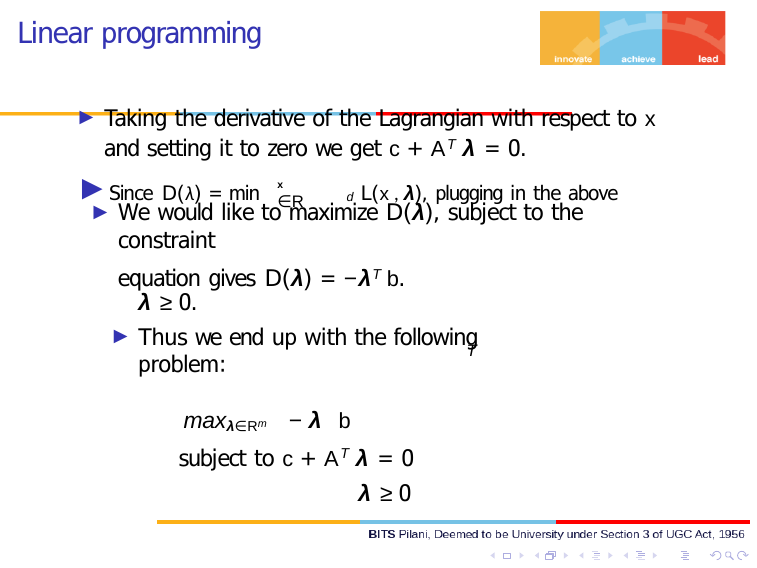

# Linear programming
Taking the derivative of the Lagrangian with respect to x and setting it to zero we get c + AT λ = 0.
Since D(λ) = min	d L(x , λ), plugging in the above
x ∈R
We would like to maximize D(λ), subject to the constraint
equation gives D(λ) = −λT b.
λ ≥ 0.
Thus we end up with the following problem:
T
maxλ∈Rm   − λ b
subject to c + AT λ = 0
λ ≥ 0